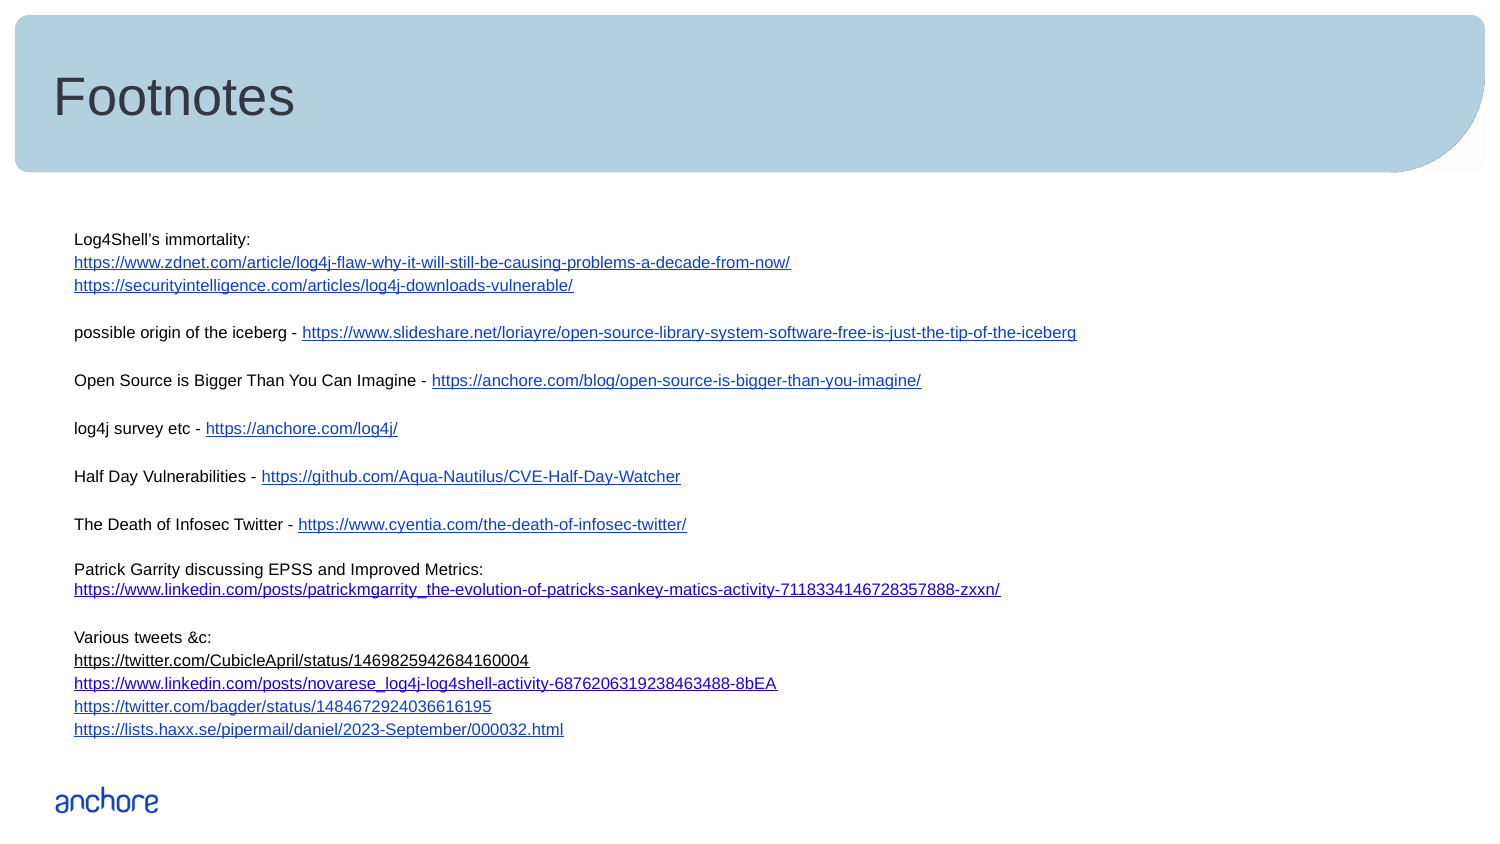

# Footnotes
Log4Shell’s immortality:
https://www.zdnet.com/article/log4j-flaw-why-it-will-still-be-causing-problems-a-decade-from-now/
https://securityintelligence.com/articles/log4j-downloads-vulnerable/
possible origin of the iceberg - https://www.slideshare.net/loriayre/open-source-library-system-software-free-is-just-the-tip-of-the-iceberg
Open Source is Bigger Than You Can Imagine - https://anchore.com/blog/open-source-is-bigger-than-you-imagine/
log4j survey etc - https://anchore.com/log4j/
Half Day Vulnerabilities - https://github.com/Aqua-Nautilus/CVE-Half-Day-Watcher
The Death of Infosec Twitter - https://www.cyentia.com/the-death-of-infosec-twitter/
Patrick Garrity discussing EPSS and Improved Metrics:
https://www.linkedin.com/posts/patrickmgarrity_the-evolution-of-patricks-sankey-matics-activity-7118334146728357888-zxxn/
Various tweets &c:
https://twitter.com/CubicleApril/status/1469825942684160004
https://www.linkedin.com/posts/novarese_log4j-log4shell-activity-6876206319238463488-8bEA
https://twitter.com/bagder/status/1484672924036616195
https://lists.haxx.se/pipermail/daniel/2023-September/000032.html